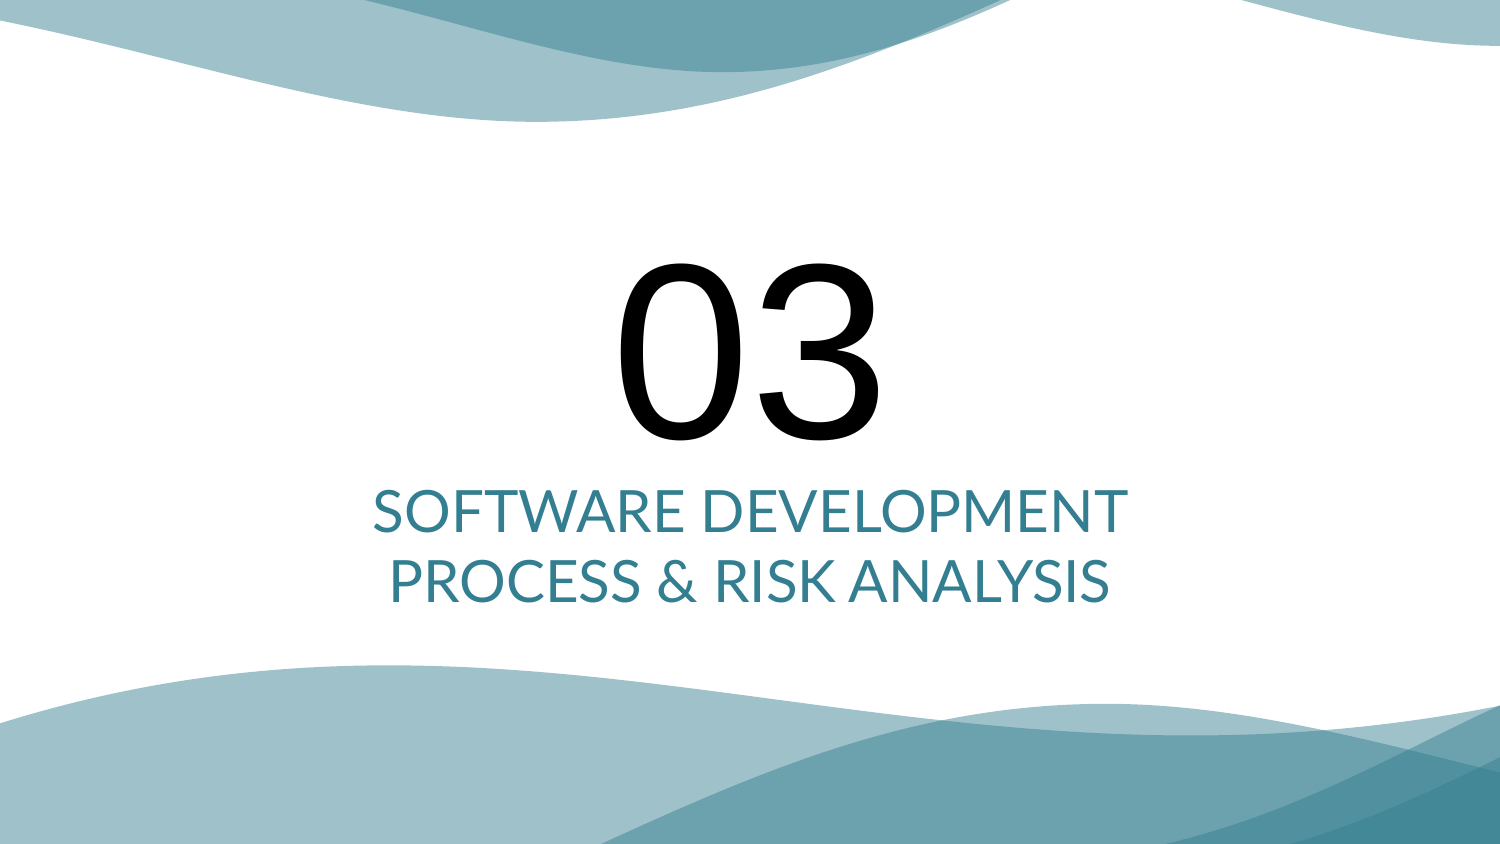

# 03
SOFTWARE DEVELOPMENT PROCESS & RISK ANALYSIS